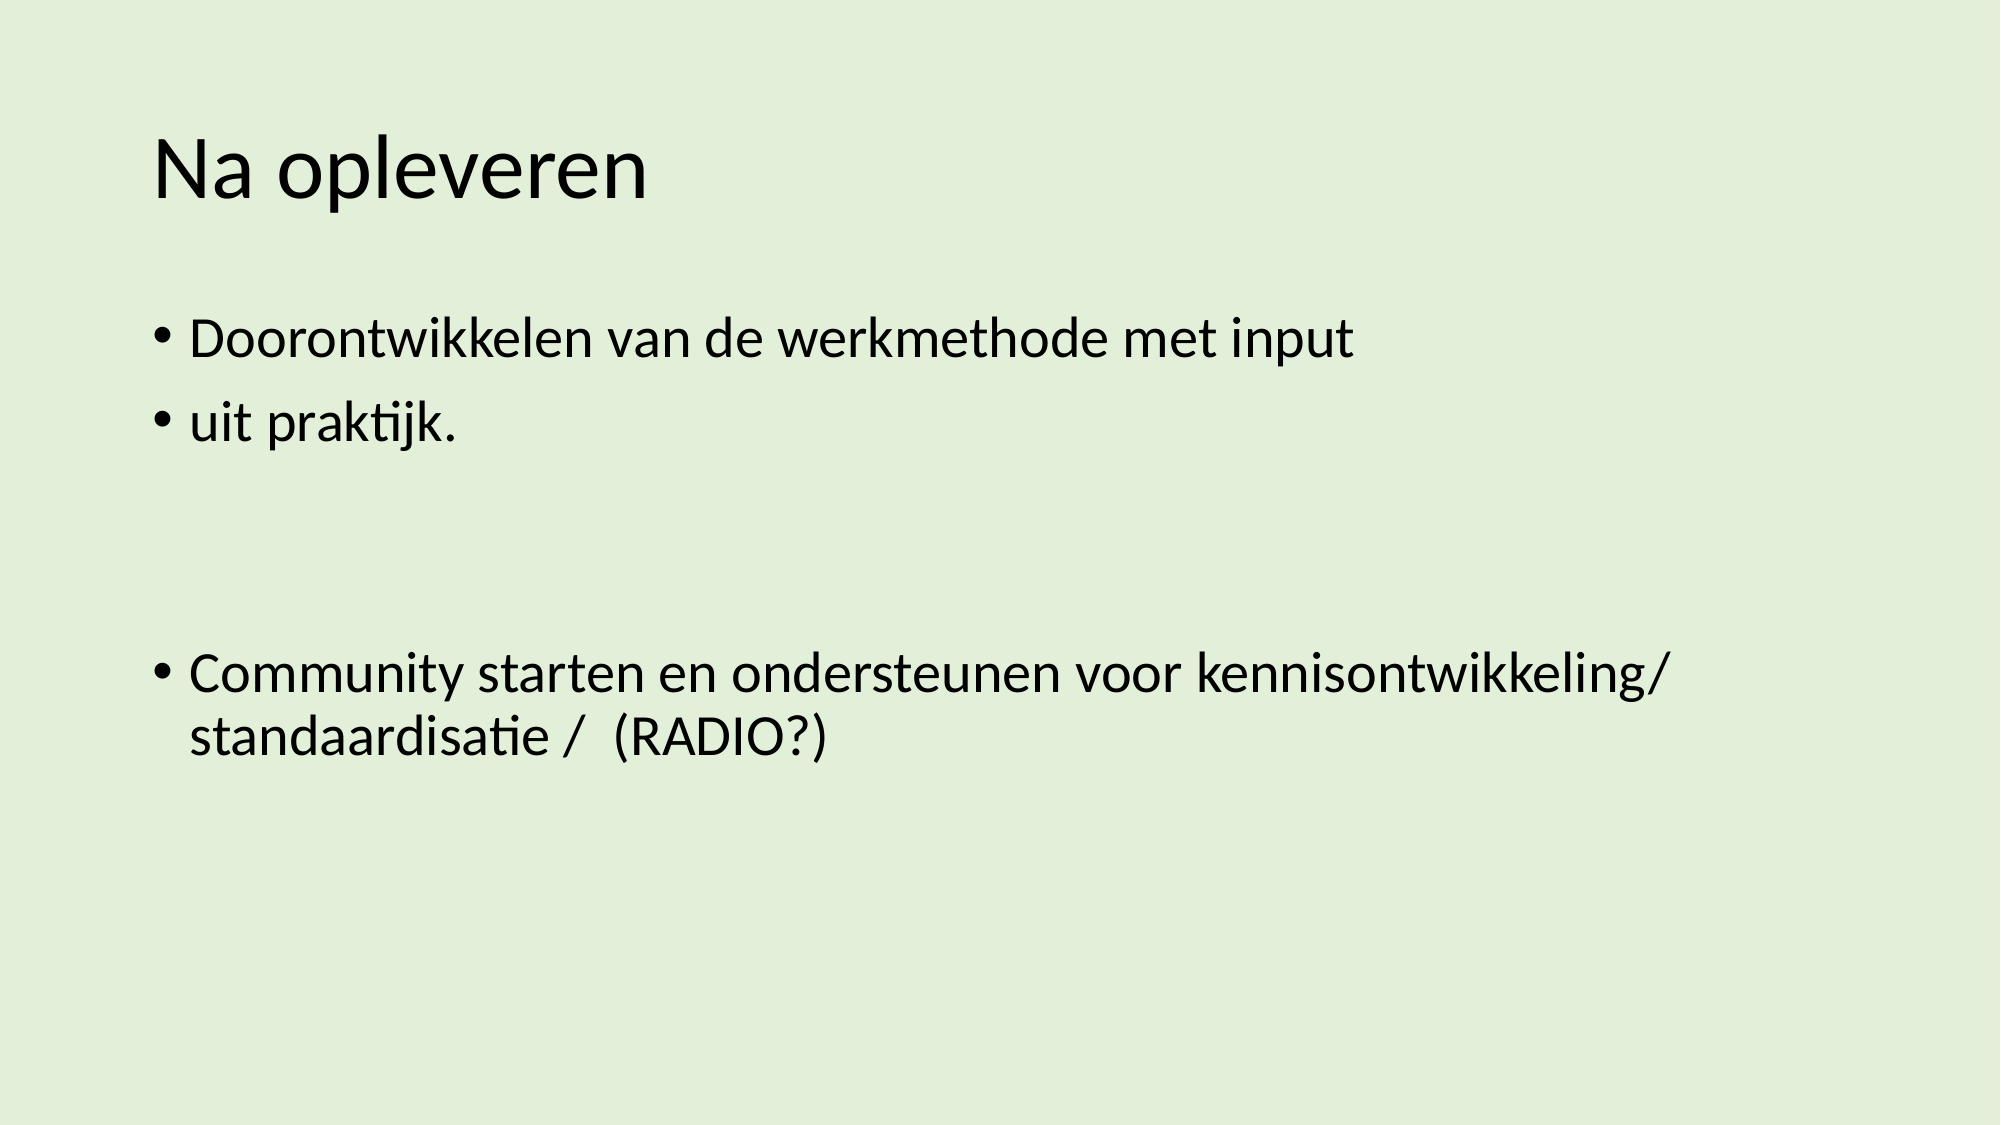

# Na opleveren
Doorontwikkelen van de werkmethode met input
uit praktijk.

Community starten en ondersteunen voor kennisontwikkeling/ standaardisatie /  (RADIO?)